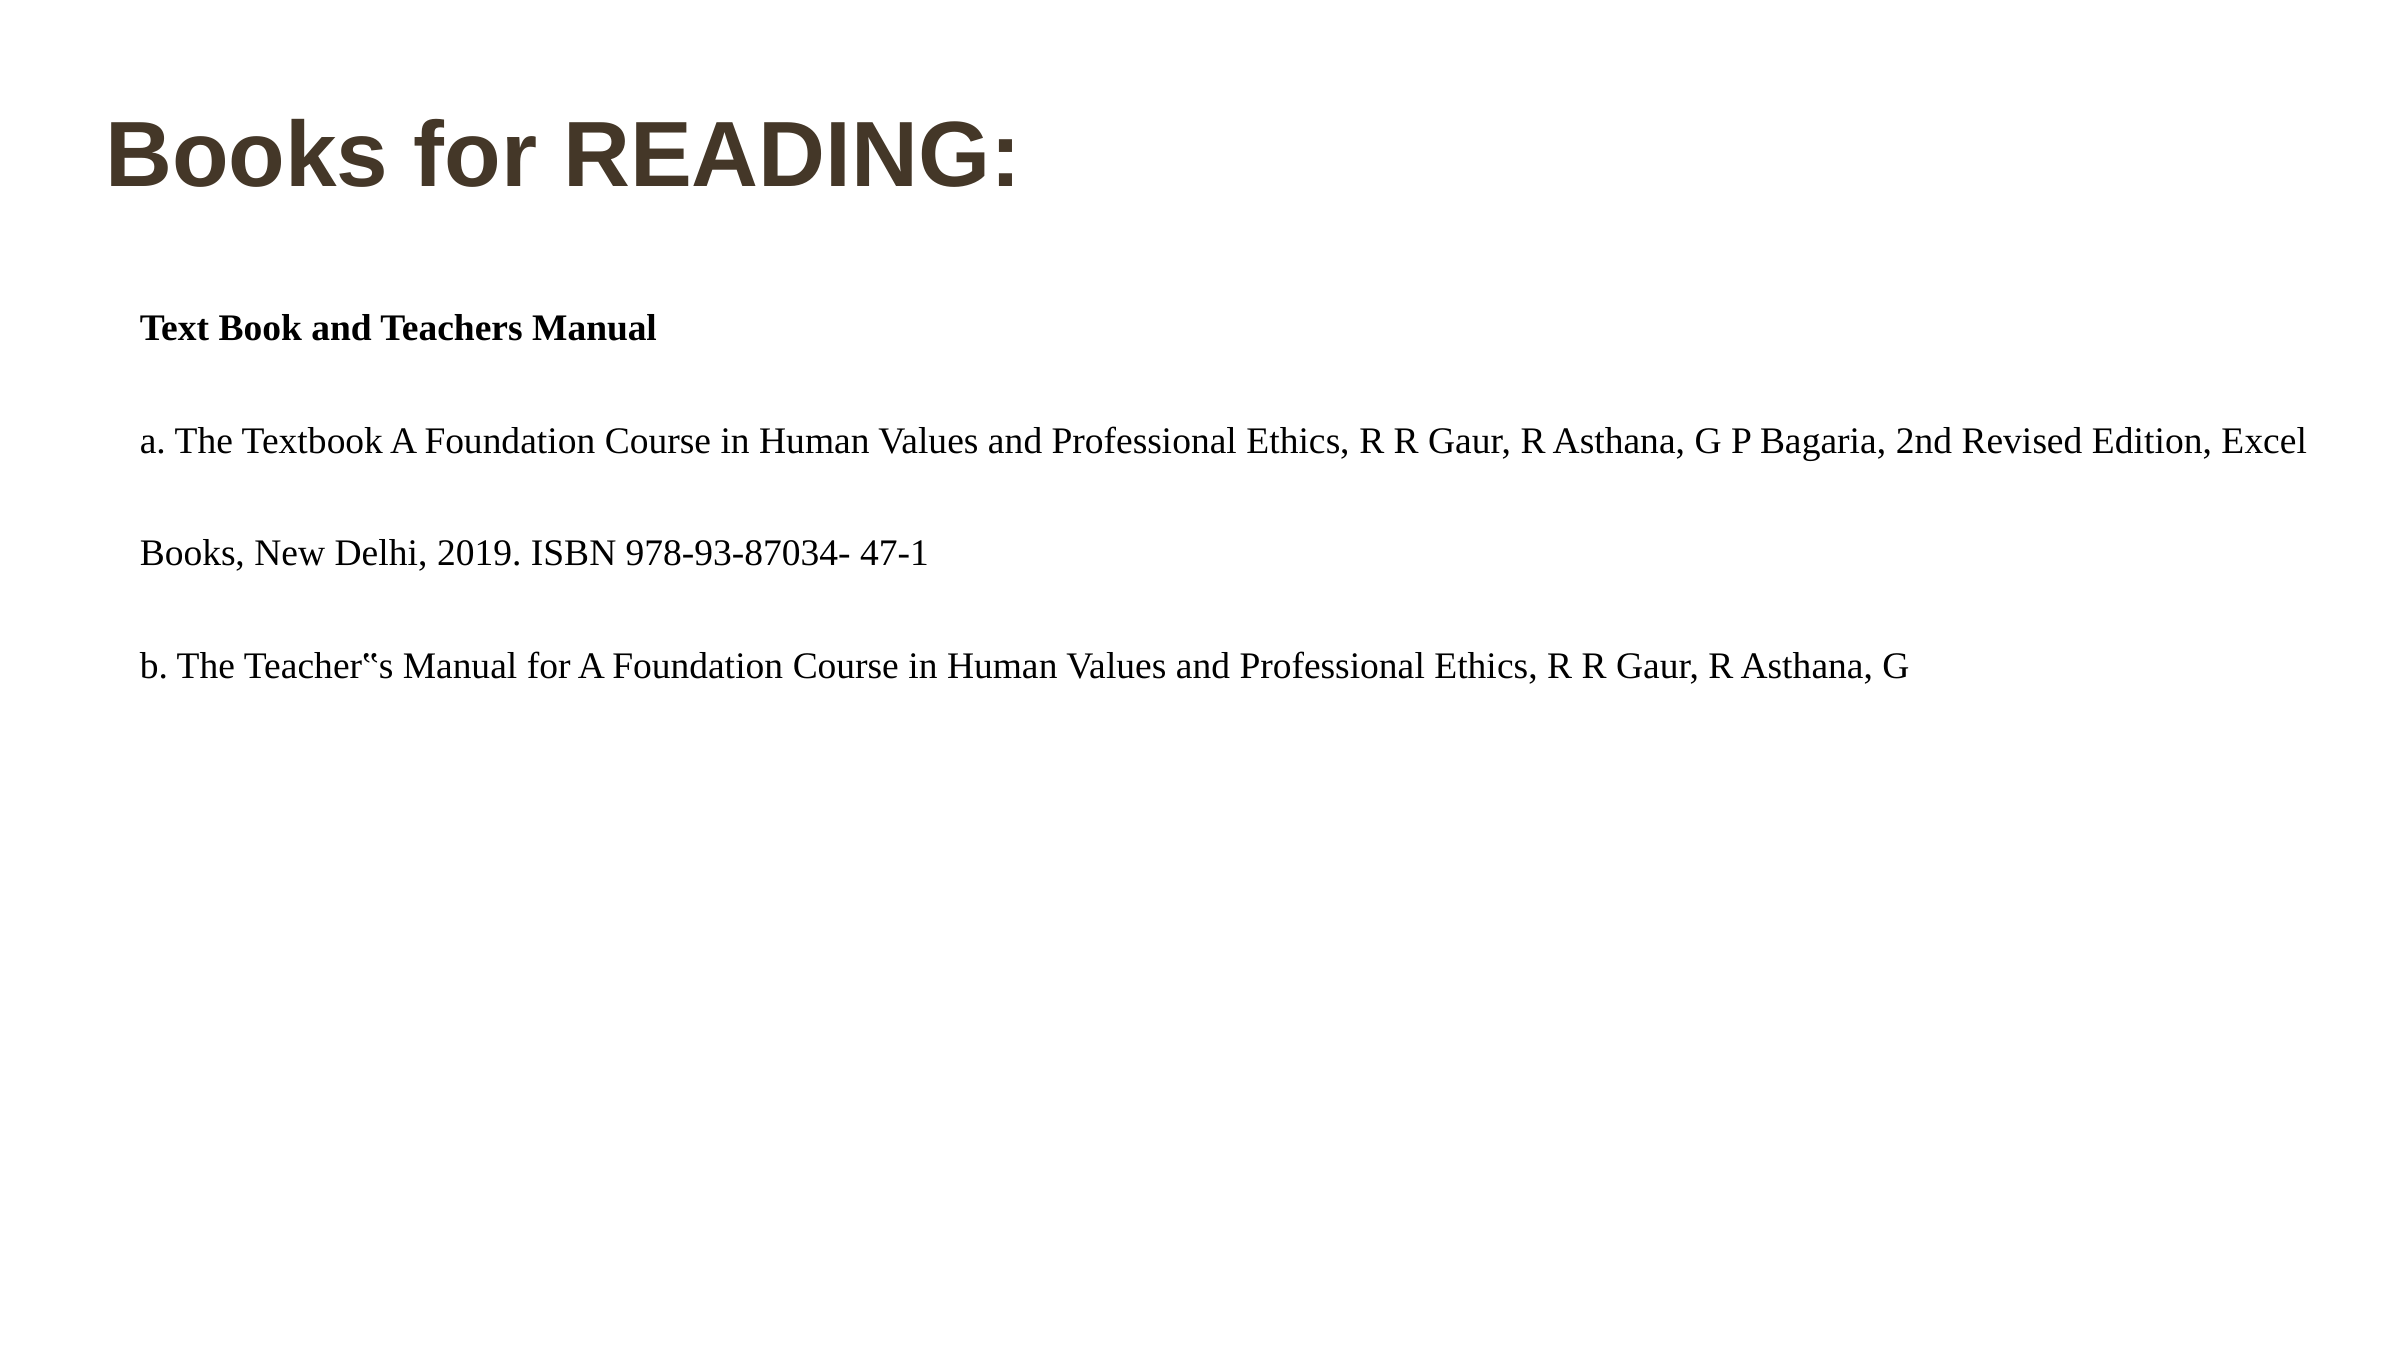

Books for READING:
Text Book and Teachers Manual
a. The Textbook A Foundation Course in Human Values and Professional Ethics, R R Gaur, R Asthana, G P Bagaria, 2nd Revised Edition, Excel Books, New Delhi, 2019. ISBN 978-93-87034- 47-1
b. The Teacher‟s Manual for A Foundation Course in Human Values and Professional Ethics, R R Gaur, R Asthana, G